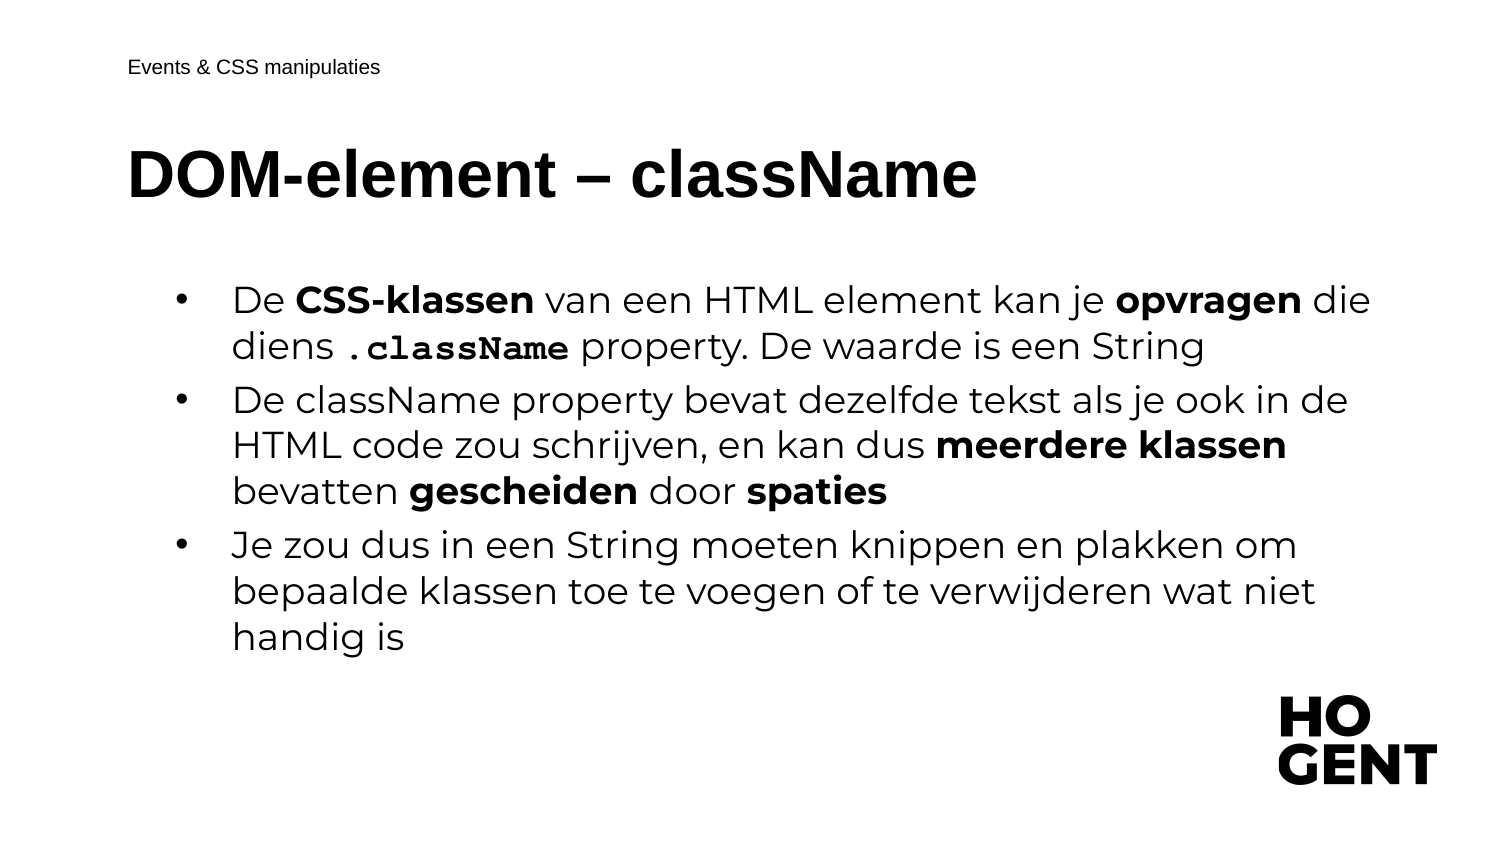

Events & CSS manipulaties
DOM-element – className
De CSS-klassen van een HTML element kan je opvragen die diens .className property. De waarde is een String
De className property bevat dezelfde tekst als je ook in de HTML code zou schrijven, en kan dus meerdere klassen bevatten gescheiden door spaties
Je zou dus in een String moeten knippen en plakken om bepaalde klassen toe te voegen of te verwijderen wat niet handig is